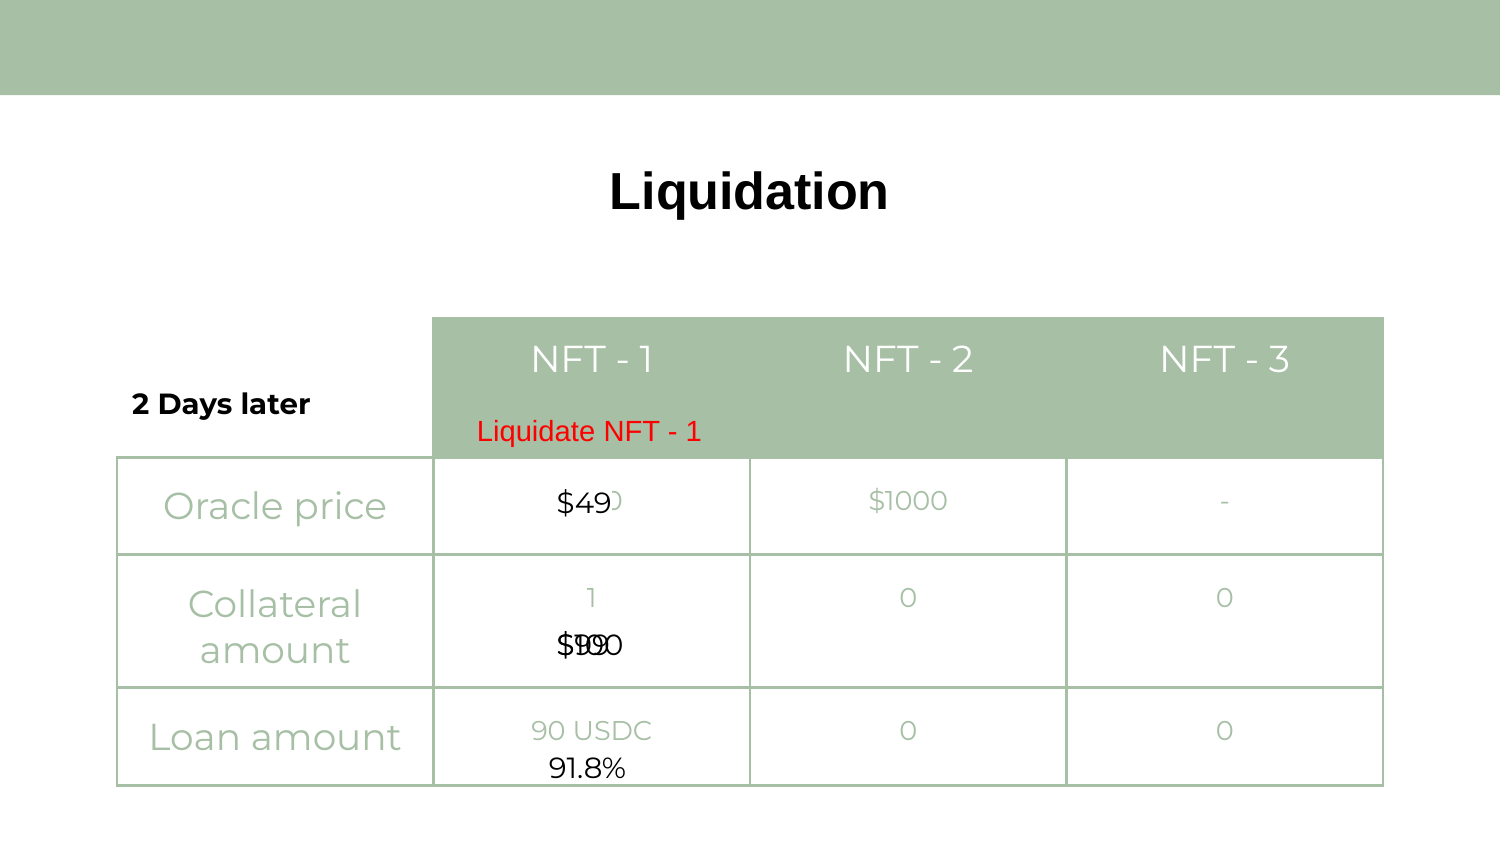

# Liquidation
|  | NFT - 1 | NFT - 2 | NFT - 3 |
| --- | --- | --- | --- |
| Oracle price | $100 | $1000 | - |
| Collateral amount | 1 | 0 | 0 |
| Loan amount | 90 USDC | 0 | 0 |
2 Days later
Liquidate NFT - 1
$49
$99
$100
91.8%